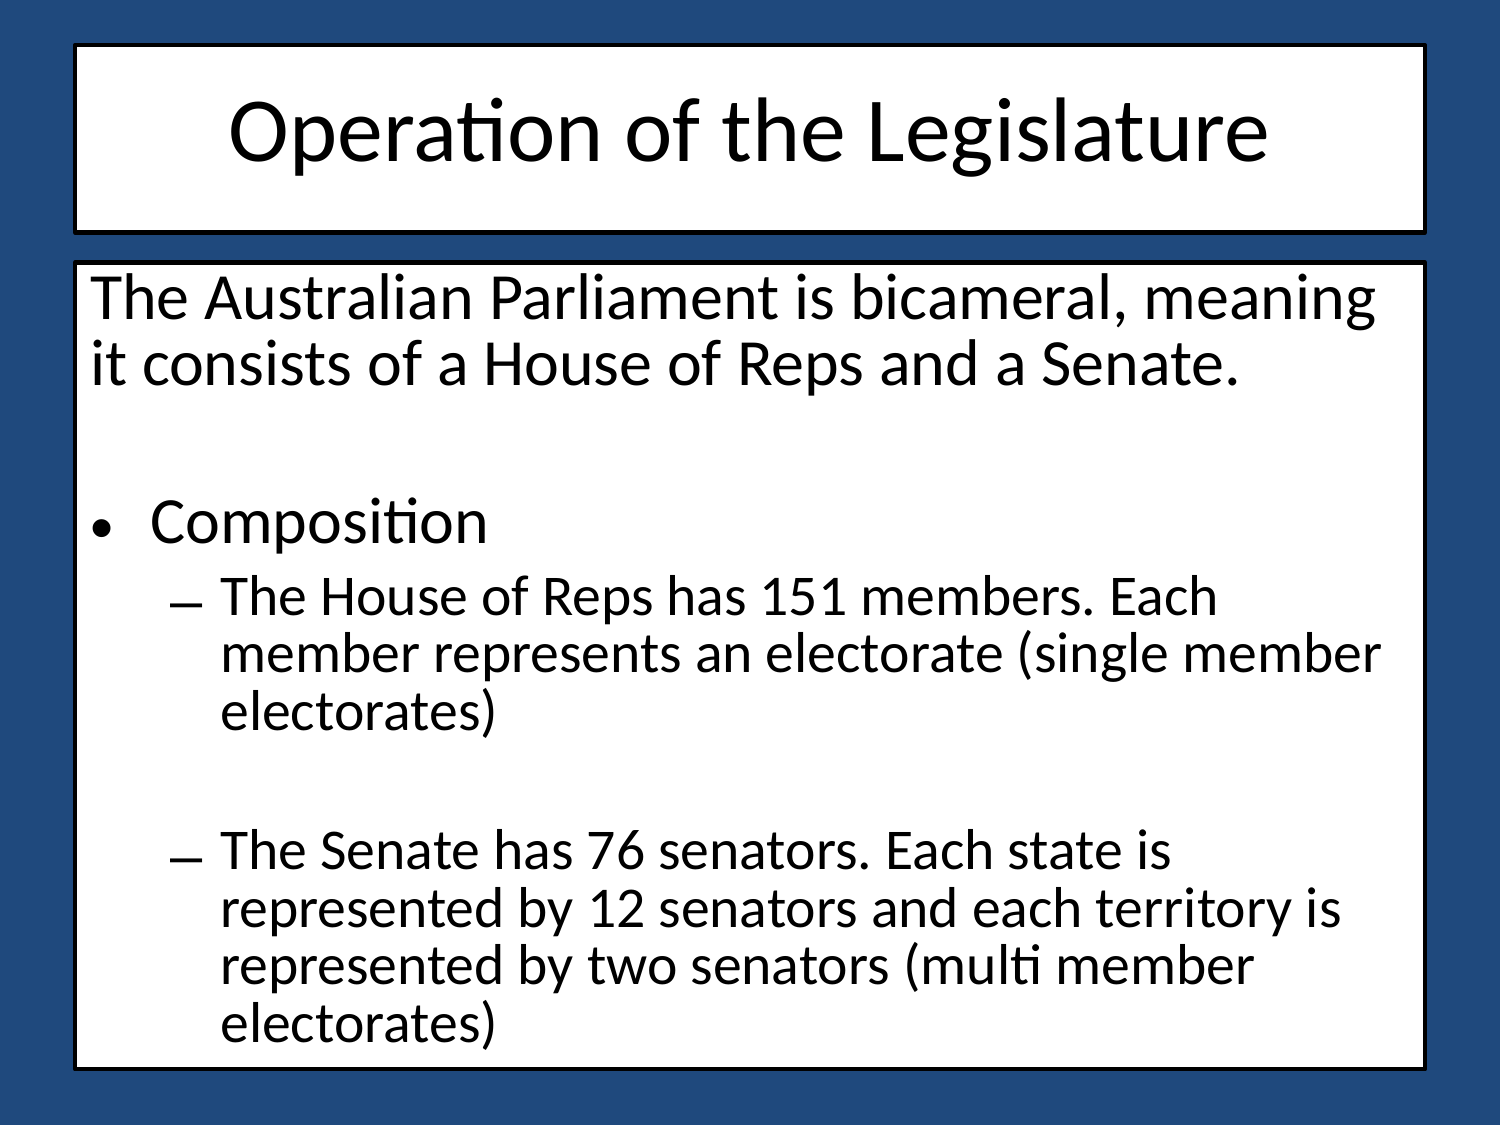

# Operation of the Legislature
The Australian Parliament is bicameral, meaning it consists of a House of Reps and a Senate.

Composition
The House of Reps has 151 members. Each member represents an electorate (single member electorates)

The Senate has 76 senators. Each state is represented by 12 senators and each territory is represented by two senators (multi member electorates)